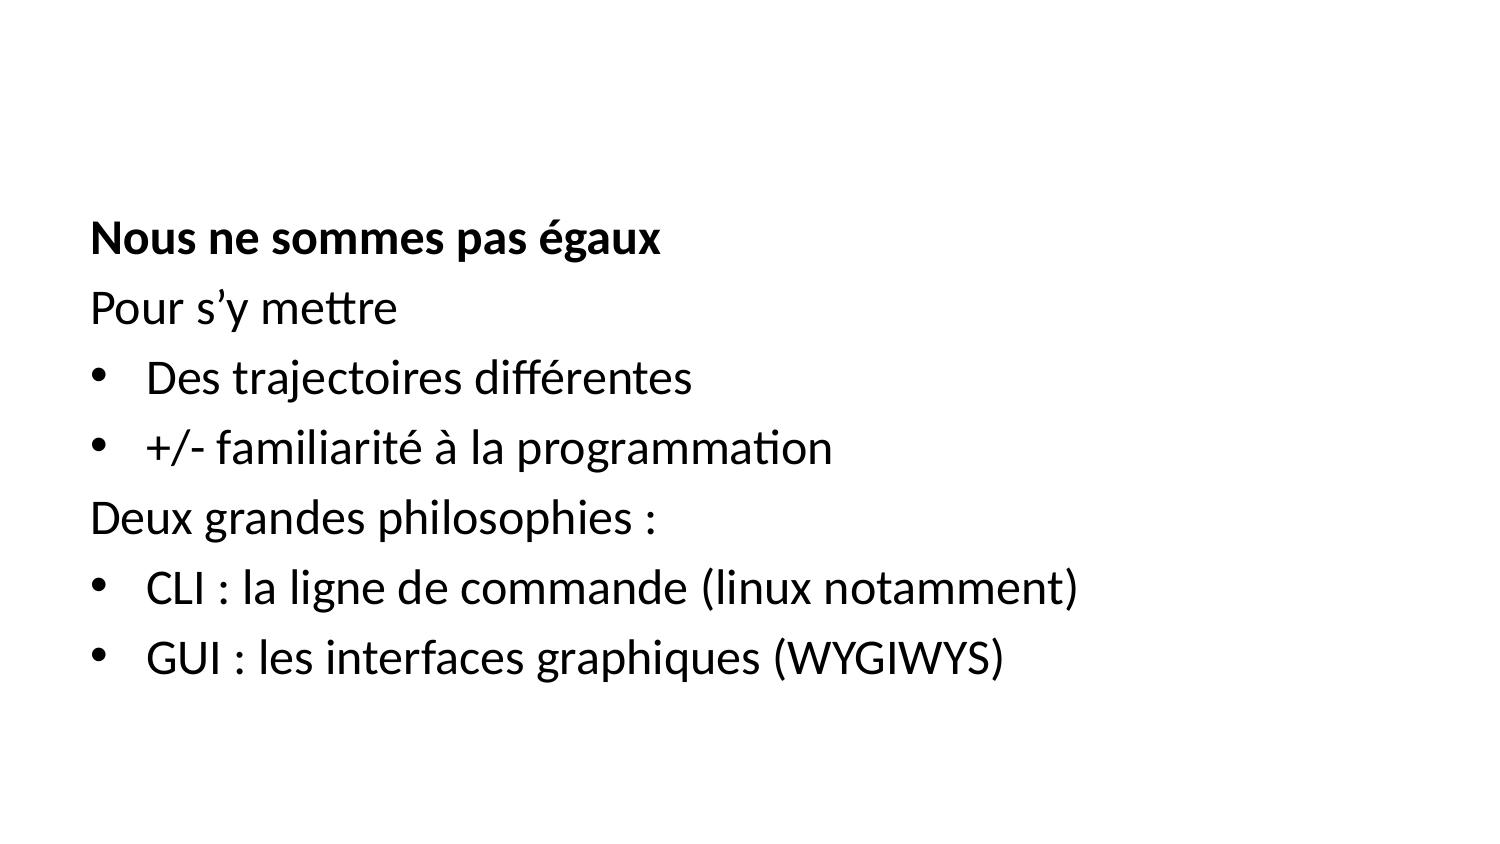

Nous ne sommes pas égaux
Pour s’y mettre
Des trajectoires différentes
+/- familiarité à la programmation
Deux grandes philosophies :
CLI : la ligne de commande (linux notamment)
GUI : les interfaces graphiques (WYGIWYS)